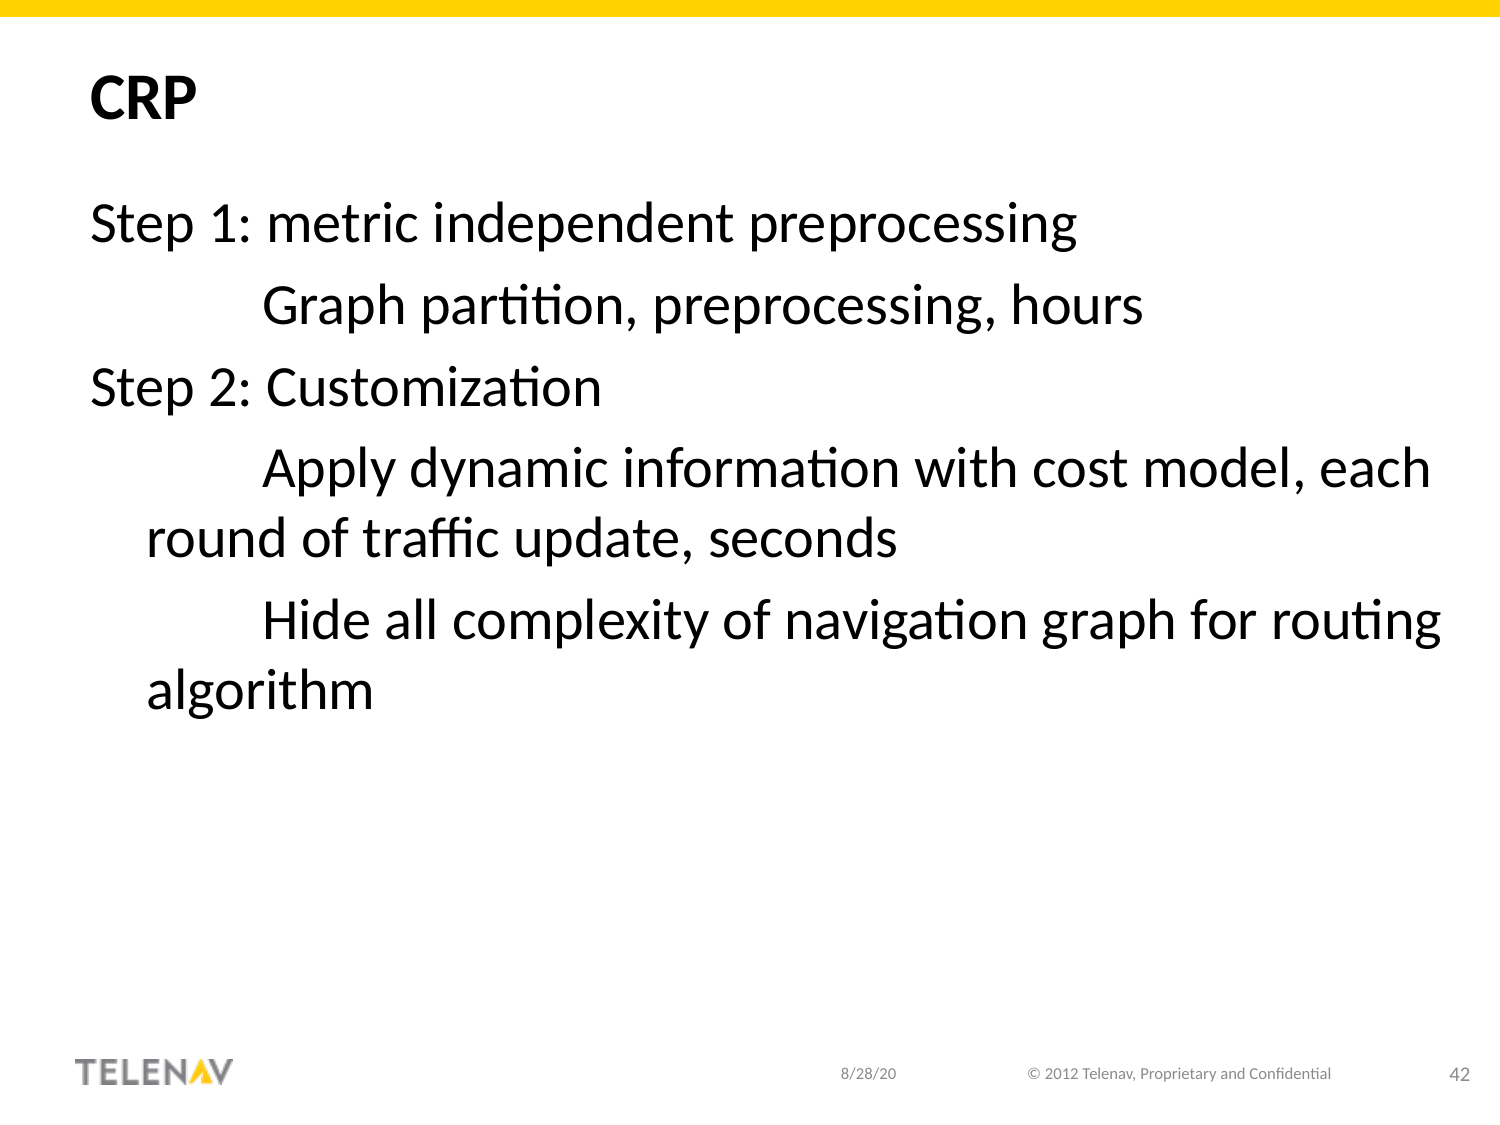

# CRP
Step 1: metric independent preprocessing
             Graph partition, preprocessing, hours
Step 2: Customization
             Apply dynamic information with cost model, each round of traffic update, seconds
             Hide all complexity of navigation graph for routing algorithm
8/28/20
© 2012 Telenav, Proprietary and Confidential
42